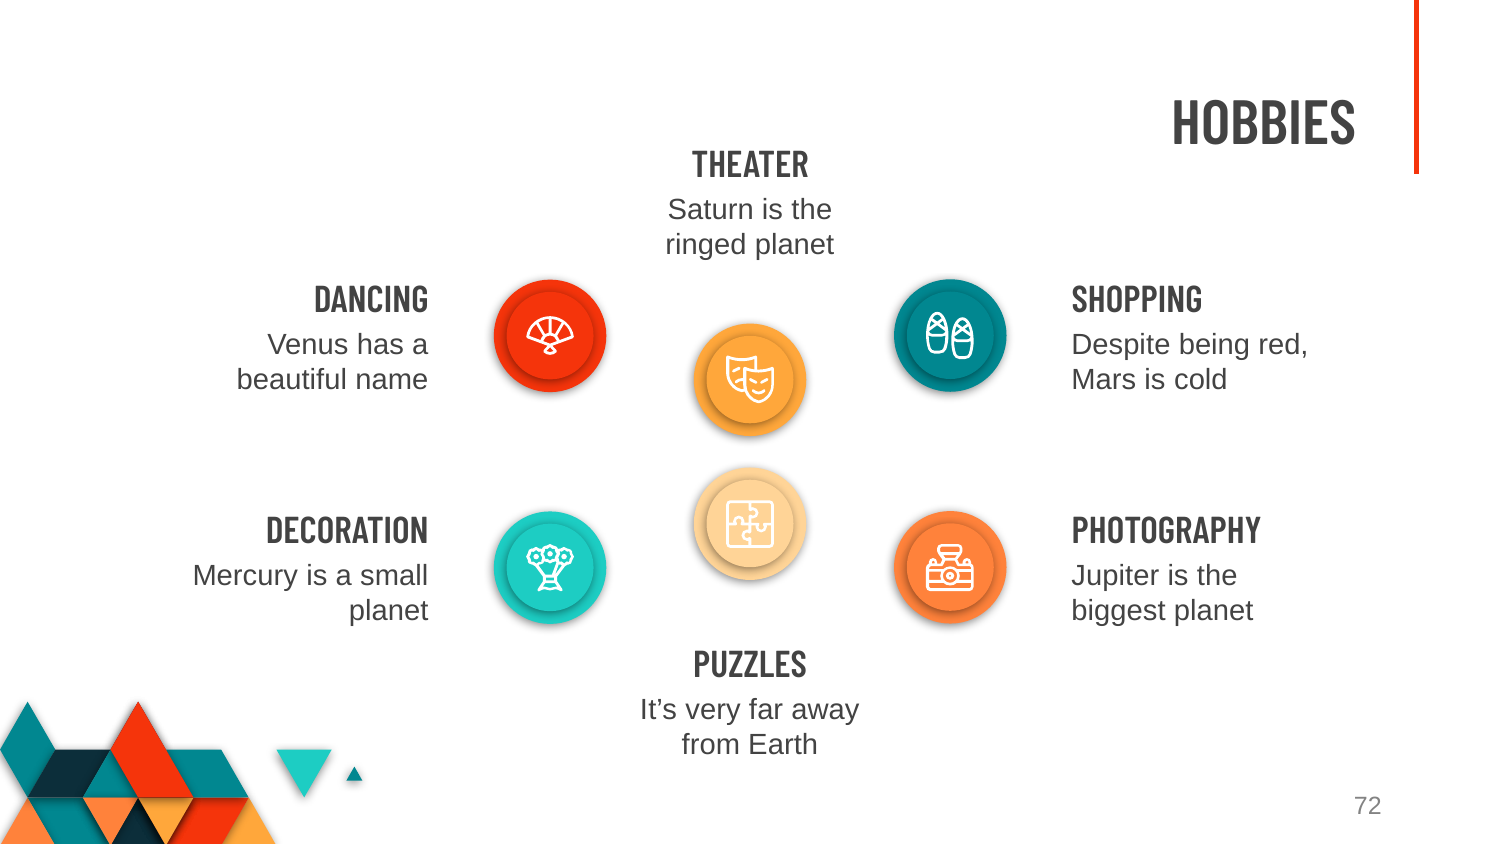

# HOBBIES
THEATER
Saturn is the ringed planet
DANCING
SHOPPING

Venus has a beautiful name
Despite being red, Mars is cold

DECORATION
PHOTOGRAPHY

Jupiter is the biggest planet

Mercury is a small planet

PUZZLES
It’s very far away from Earth

72